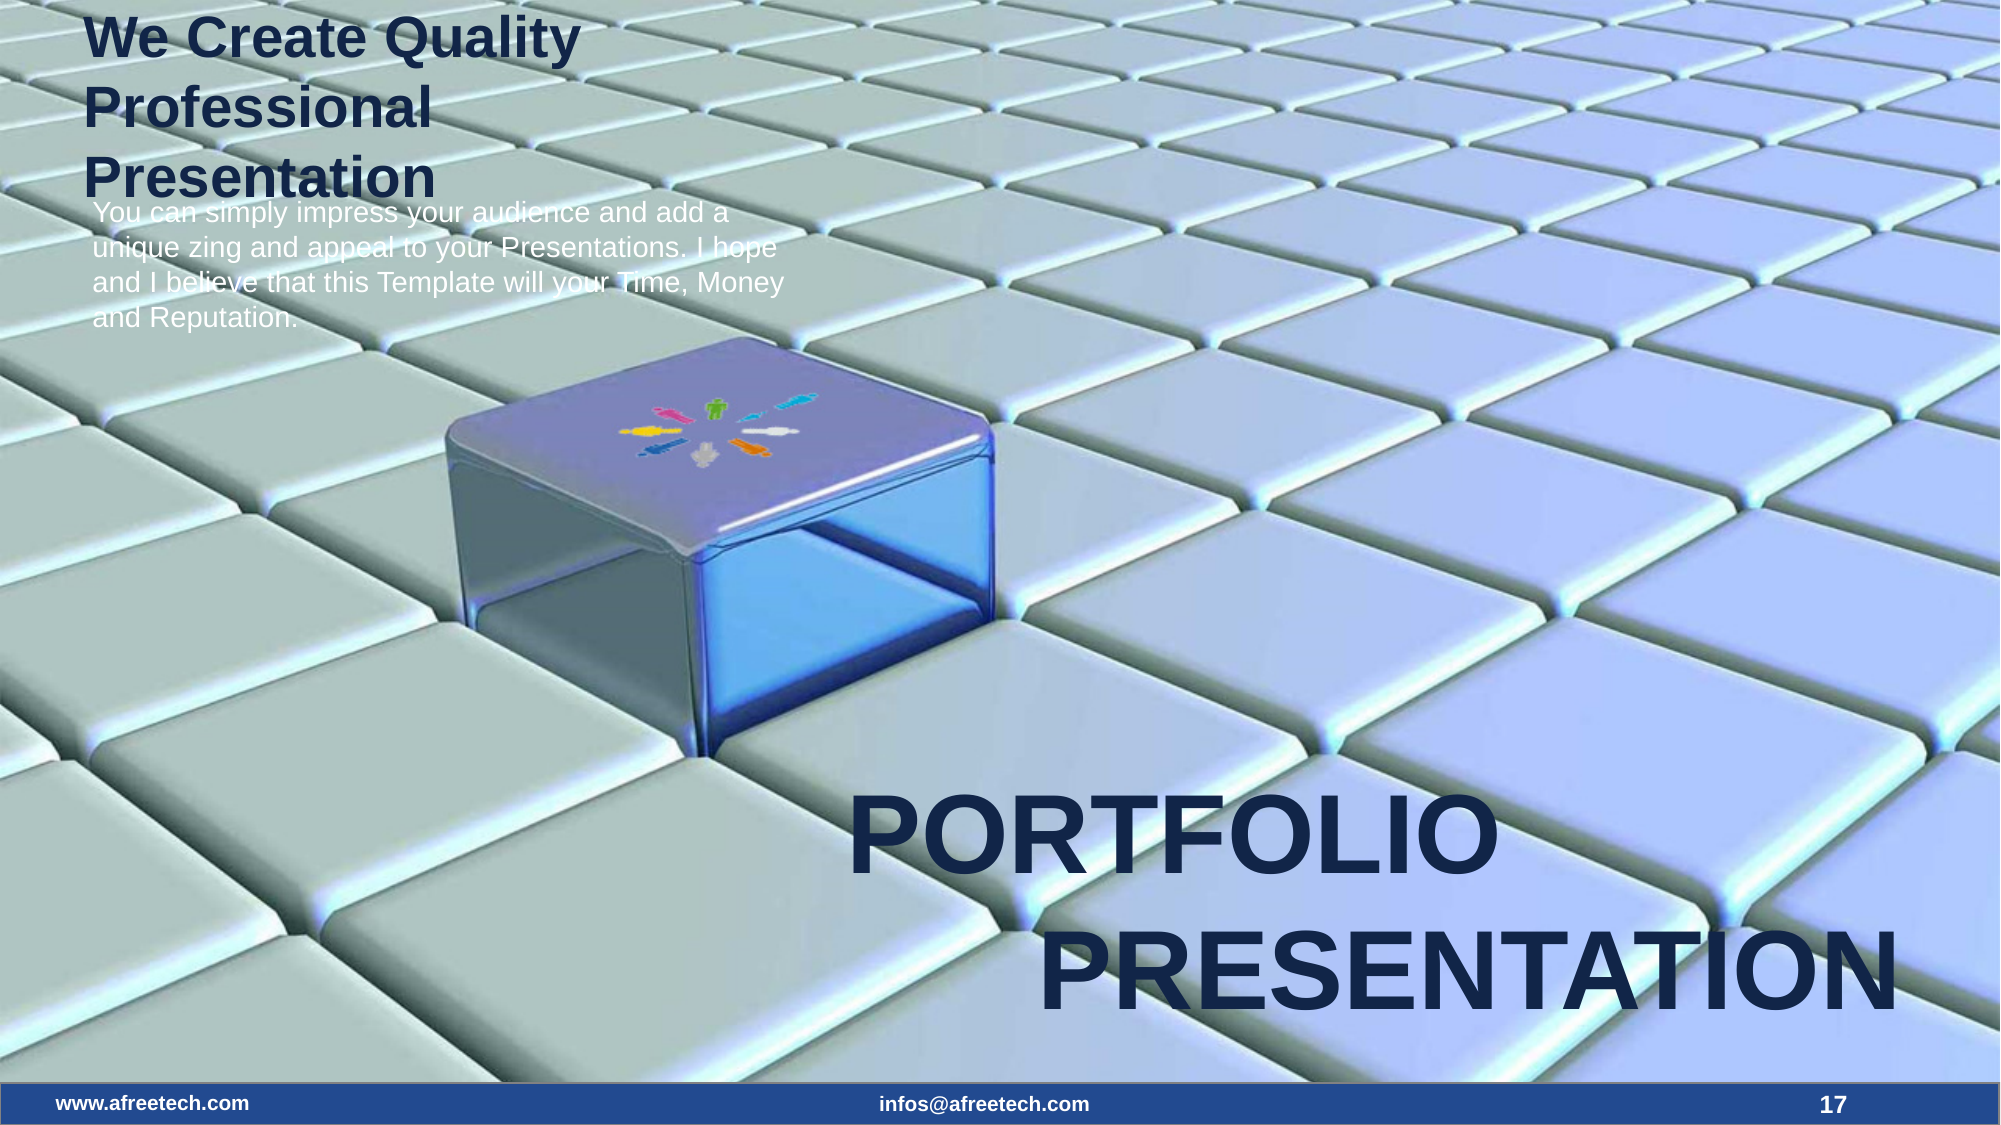

We Create Quality
Professional Presentation
You can simply impress your audience and add a unique zing and appeal to your Presentations. I hope and I believe that this Template will your Time, Money and Reputation.
PORTFOLIO
PRESENTATION
17